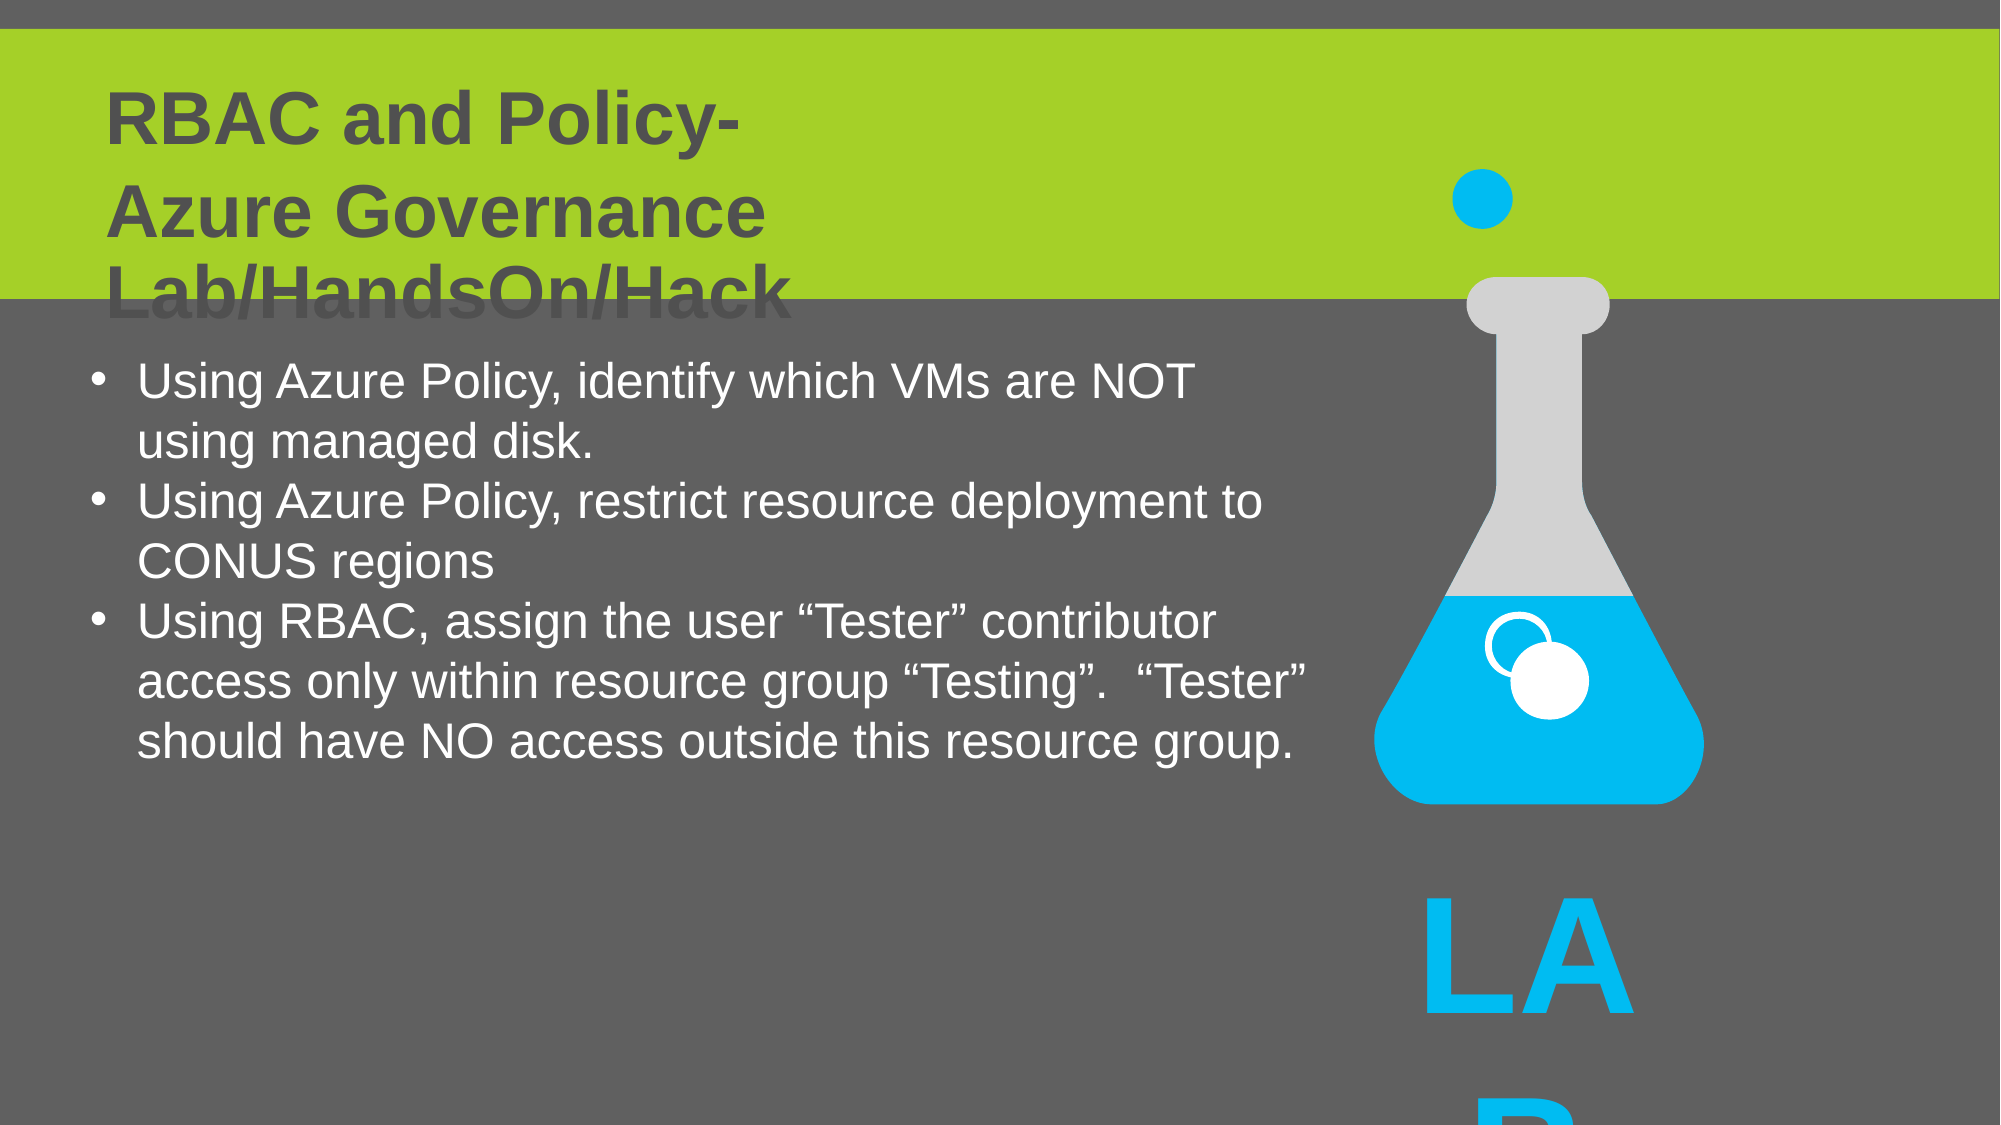

RBAC and Policy-
Azure Governance Lab/HandsOn/Hack
Using Azure Policy, identify which VMs are NOT using managed disk.
Using Azure Policy, restrict resource deployment to CONUS regions
Using RBAC, assign the user “Tester” contributor access only within resource group “Testing”.  “Tester” should have NO access outside this resource group.